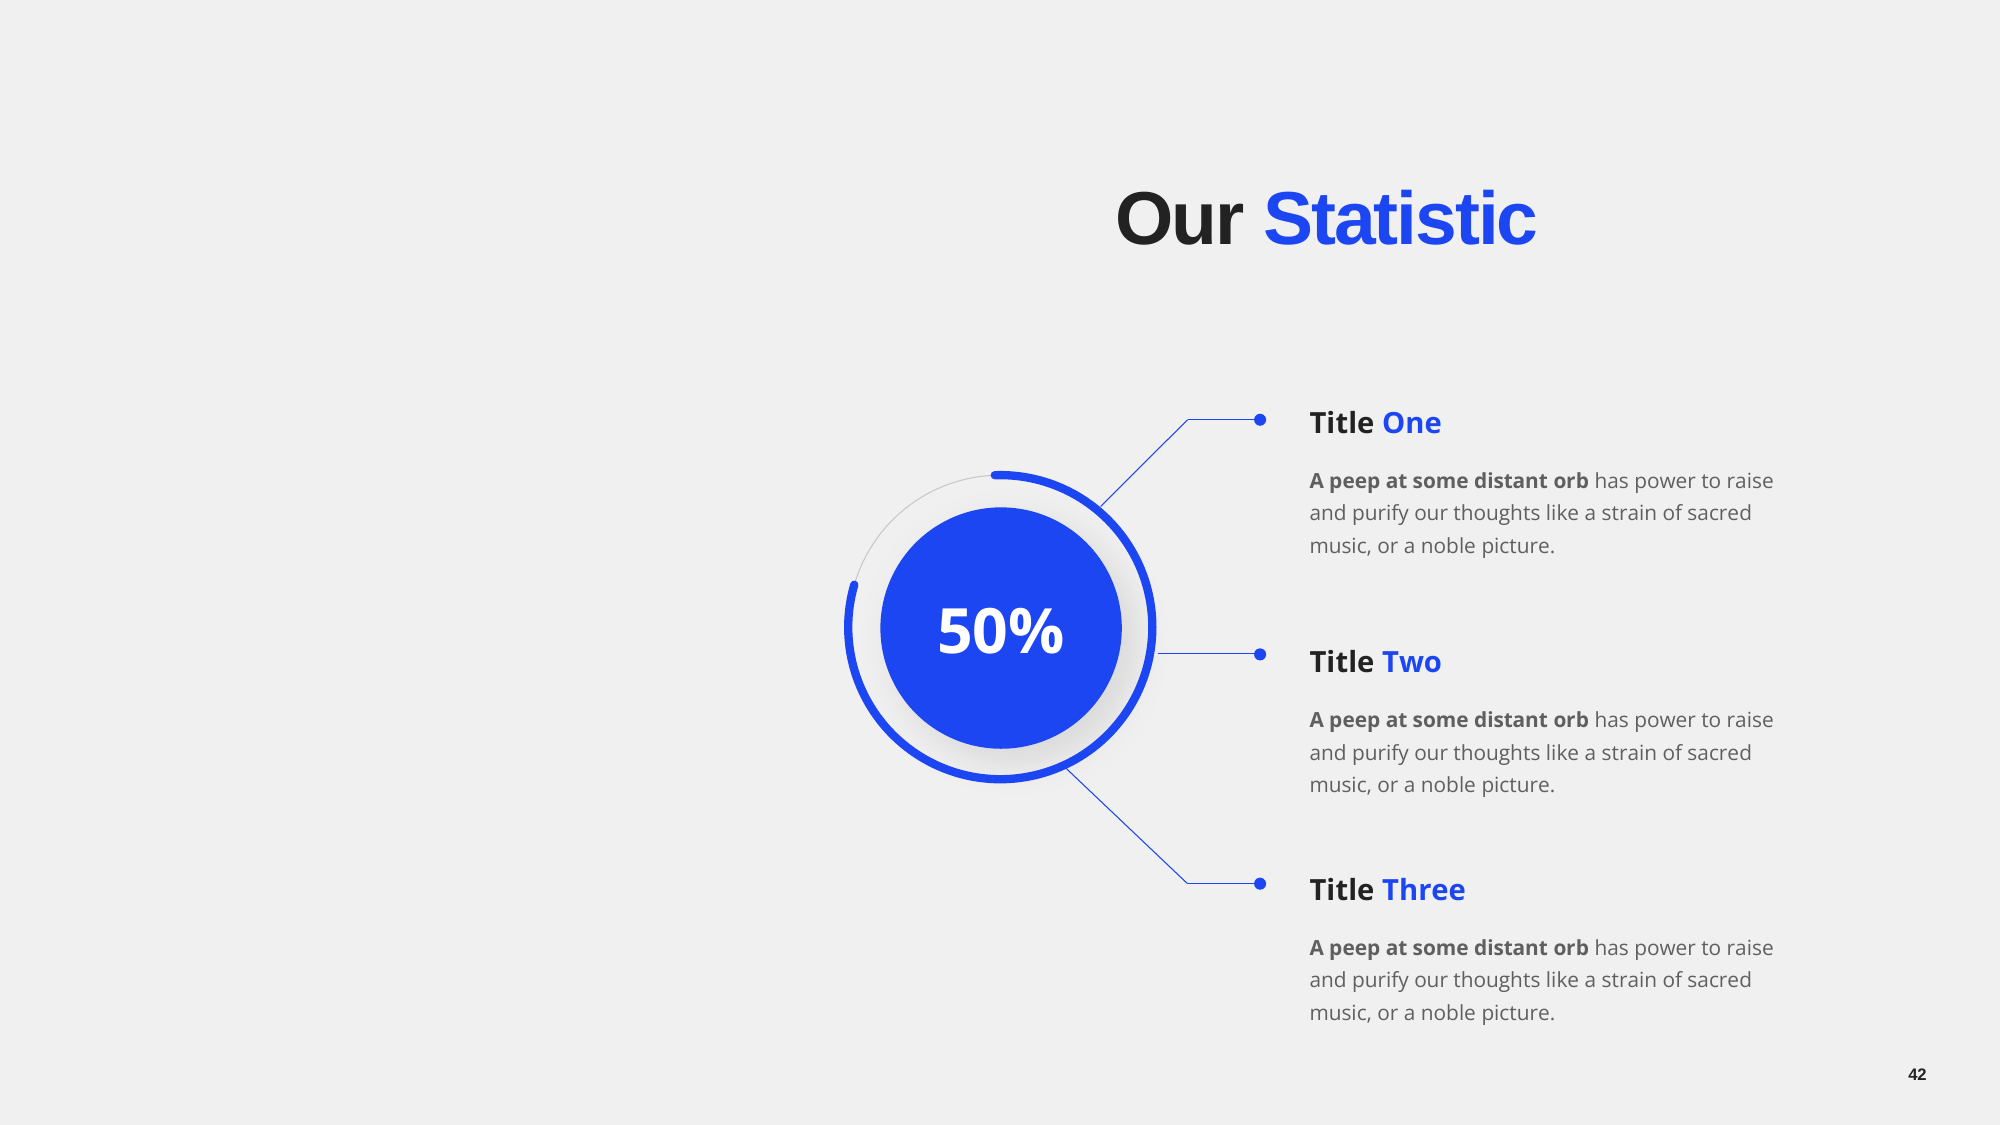

# Our Statistic
Title One
A peep at some distant orb has power to raise and purify our thoughts like a strain of sacred music, or a noble picture.

50%

Title Two
A peep at some distant orb has power to raise and purify our thoughts like a strain of sacred music, or a noble picture.
Title Three
A peep at some distant orb has power to raise and purify our thoughts like a strain of sacred music, or a noble picture.